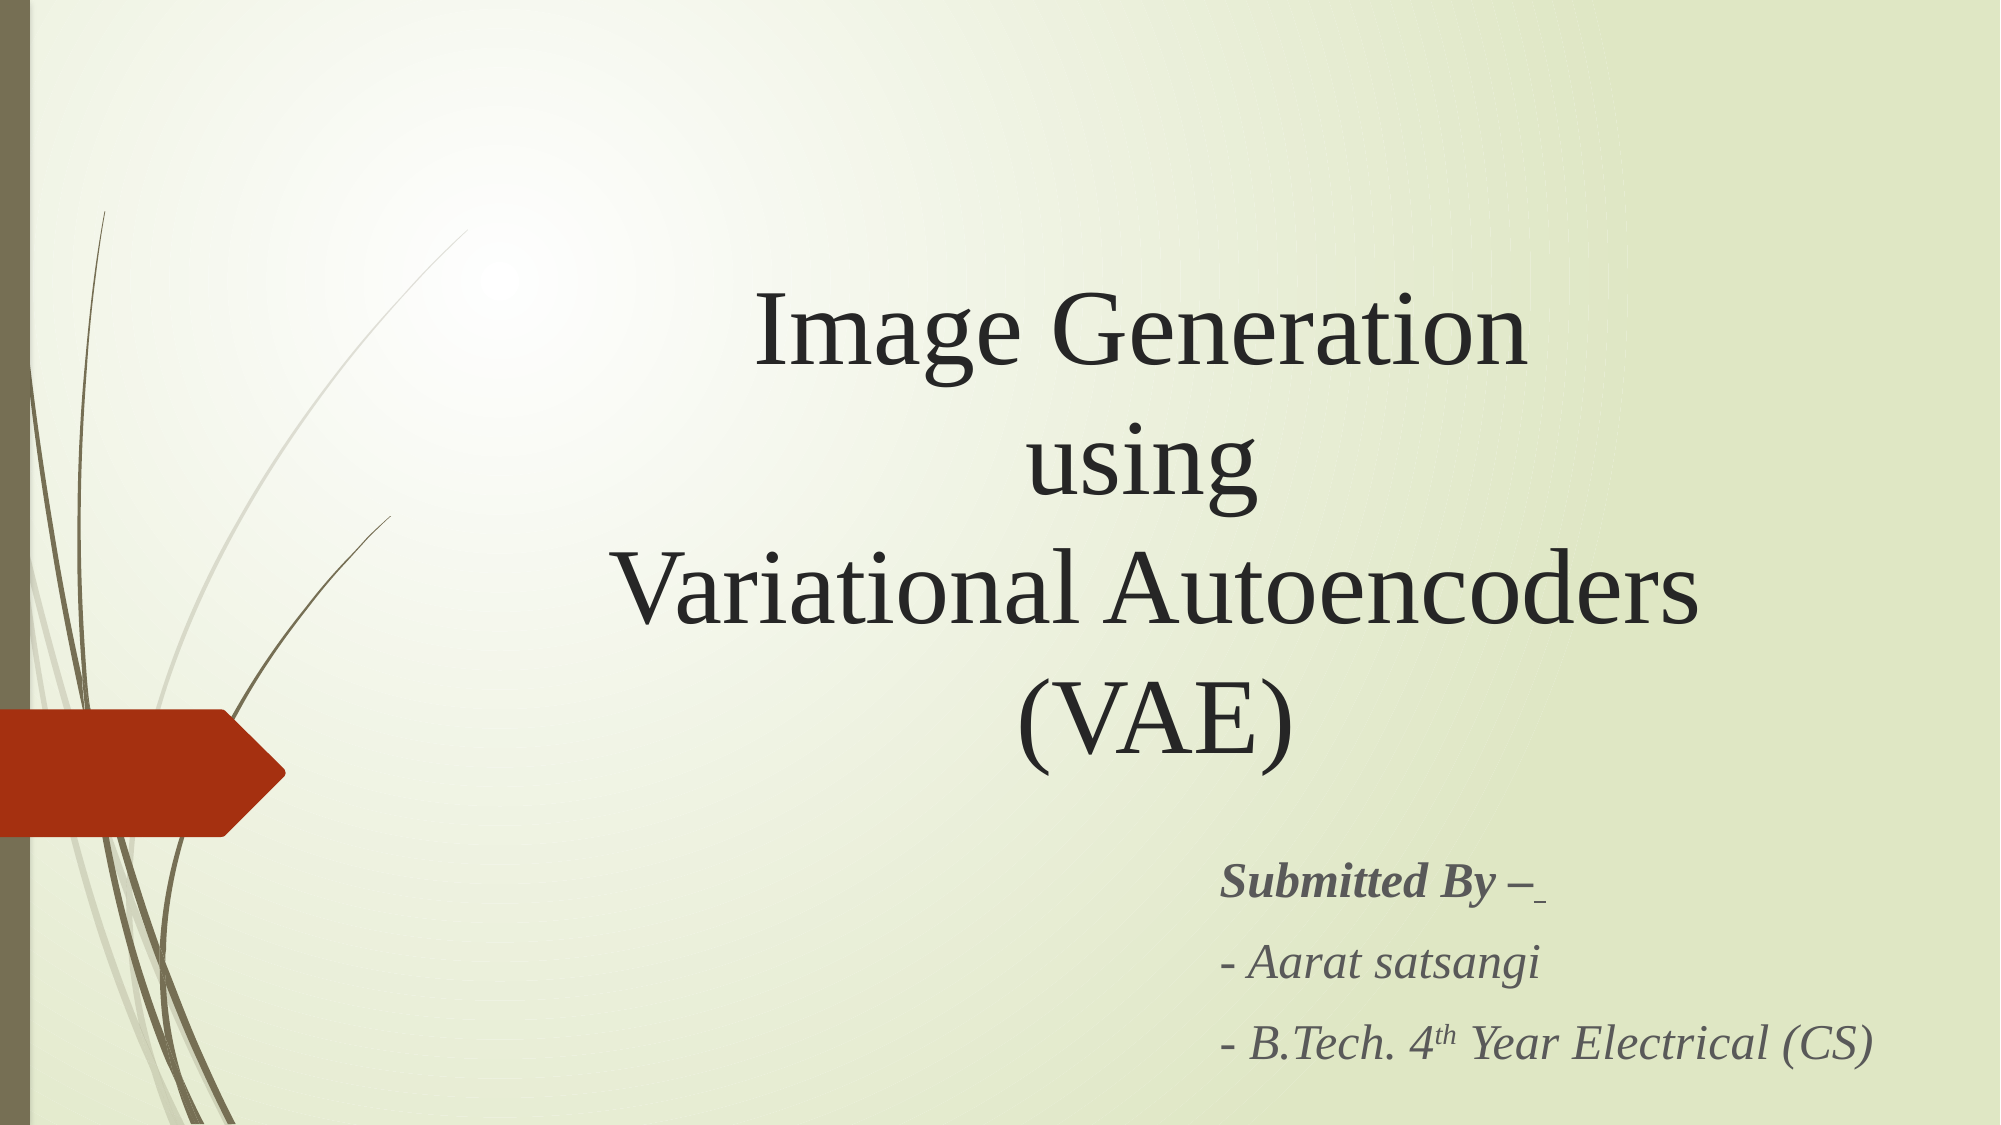

# Image Generation using Variational Autoencoders (VAE)
Submitted By –
- Aarat satsangi
- B.Tech. 4th Year Electrical (CS)